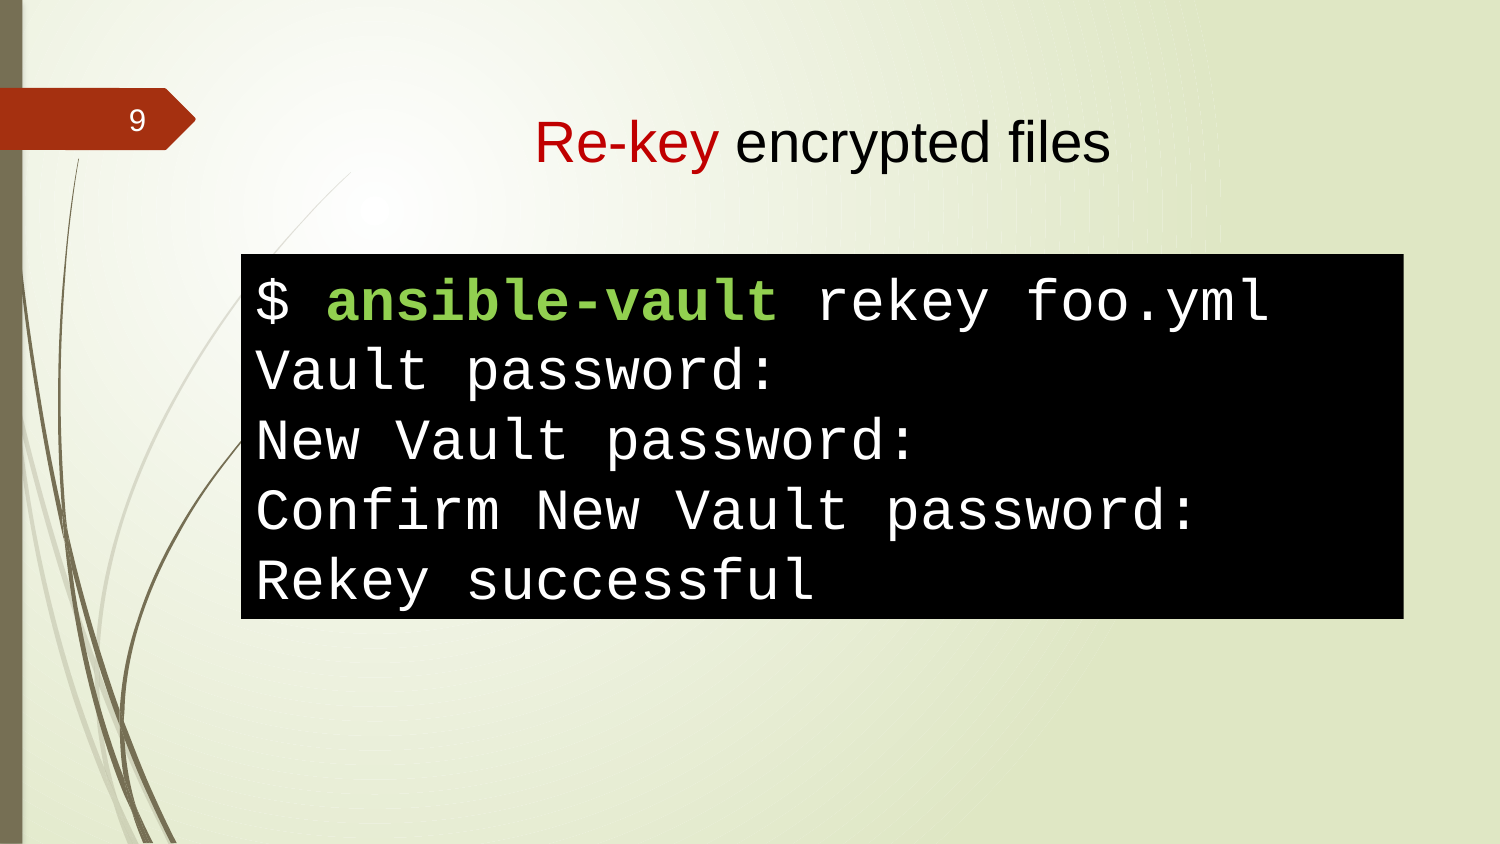

9
Re-key encrypted files
$ ansible-vault rekey foo.yml
Vault password:
New Vault password:
Confirm New Vault password:
Rekey successful